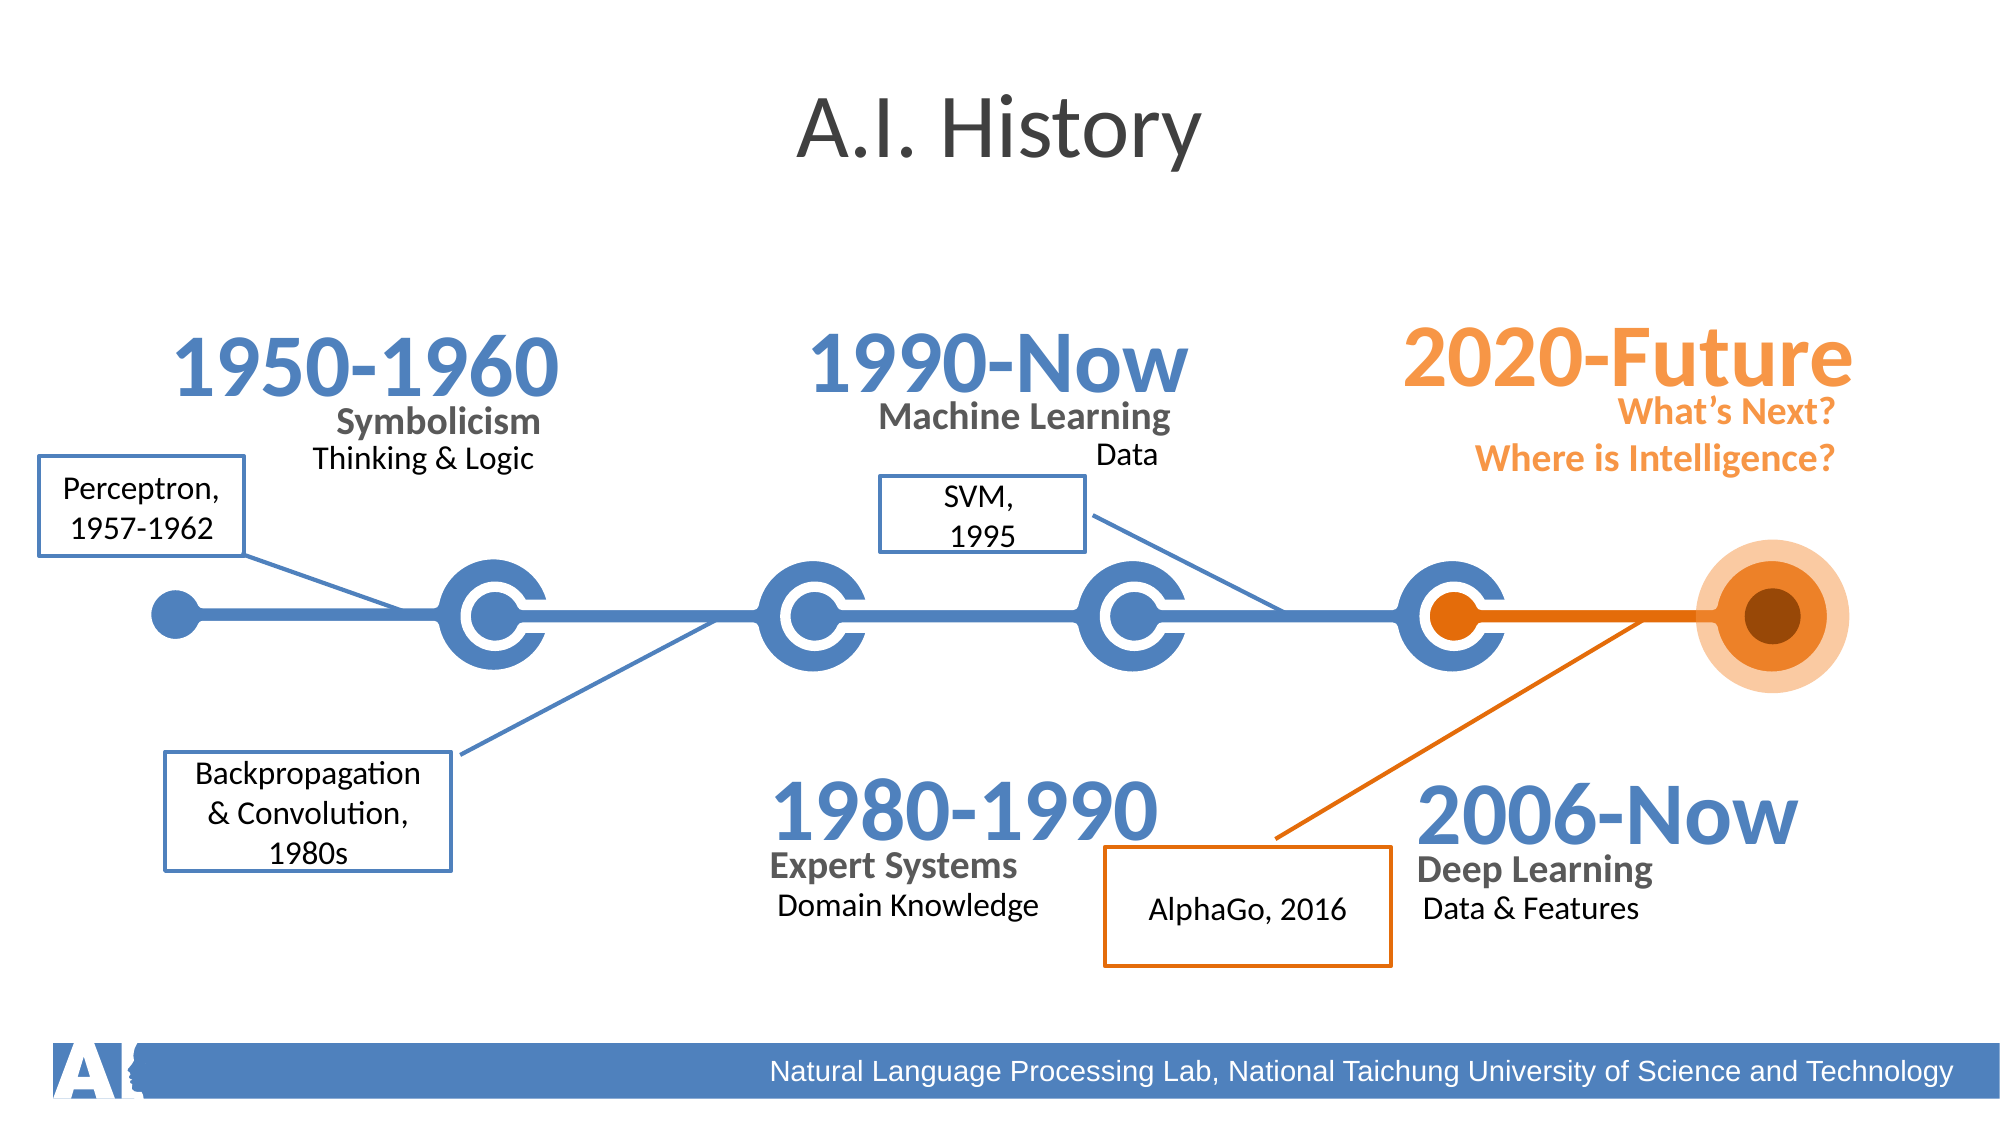

A.I. History
2020-Future
What’s Next?
Where is Intelligence?
1990-Now
Machine Learning
1950-1960
Symbolicism
Data
Thinking & Logic
Perceptron,
1957-1962
SVM,
1995

1980-1990
Expert Systems
Backpropagation & Convolution,
1980s
2006-Now
Deep Learning
AlphaGo, 2016
Domain Knowledge
Data & Features
Natural Language Processing Lab, National Taichung University of Science and Technology